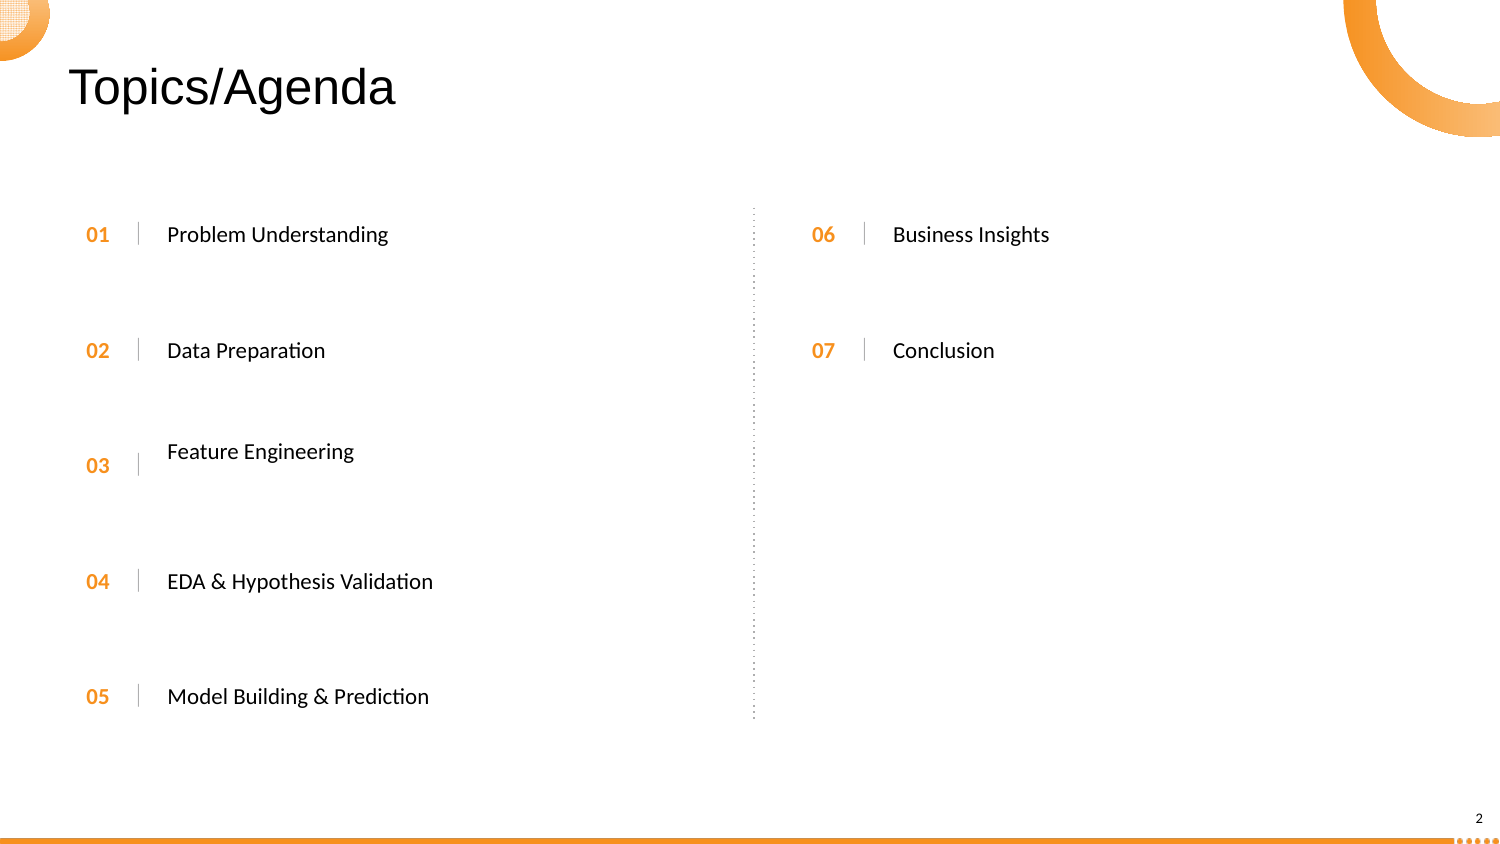

# Topics/Agenda
01
｜
Problem Understanding
06
｜
Business Insights
02
｜
Data Preparation
07
｜
Conclusion
03
｜
Feature Engineering

04
｜
EDA & Hypothesis Validation
05
｜
Model Building & Prediction